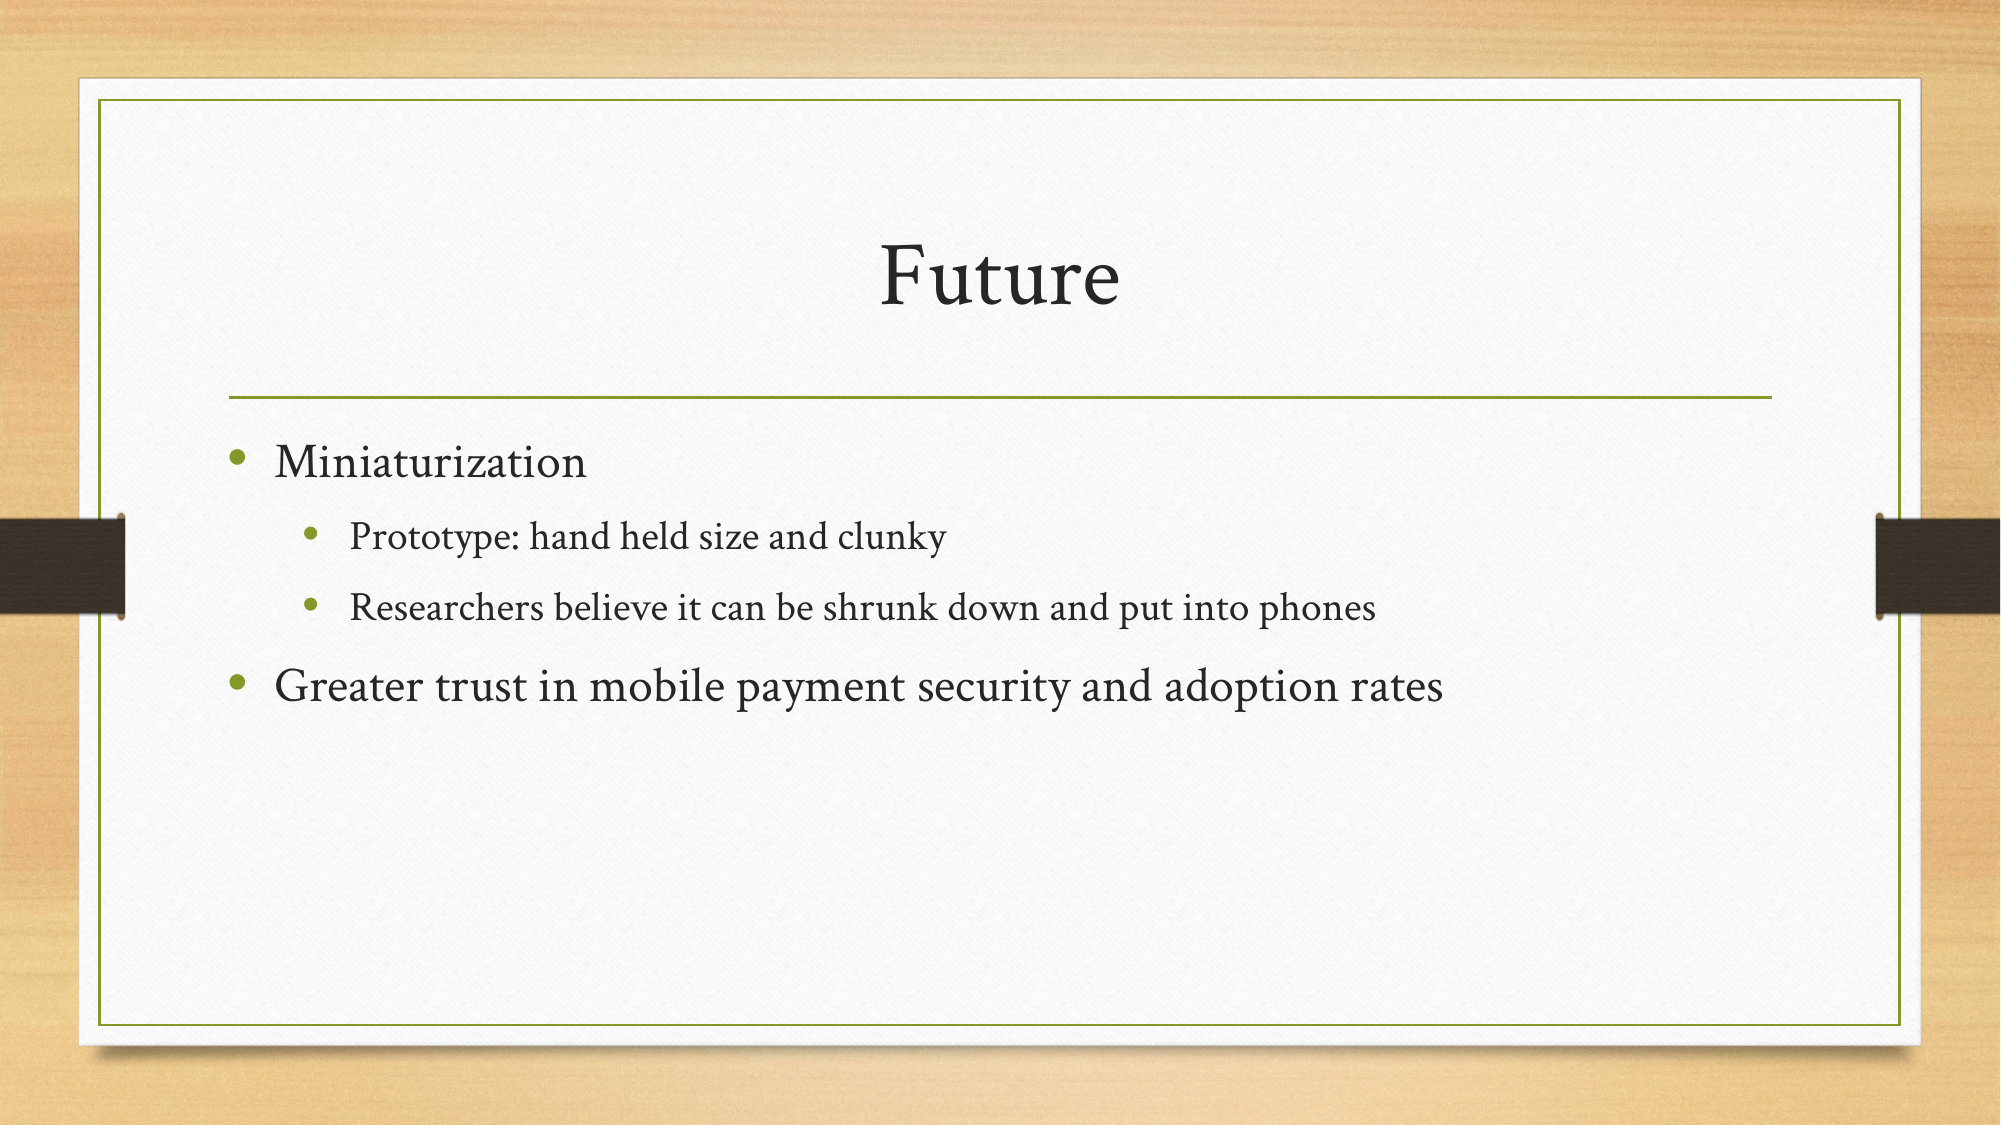

# Future
Miniaturization
Prototype: hand held size and clunky
Researchers believe it can be shrunk down and put into phones
Greater trust in mobile payment security and adoption rates